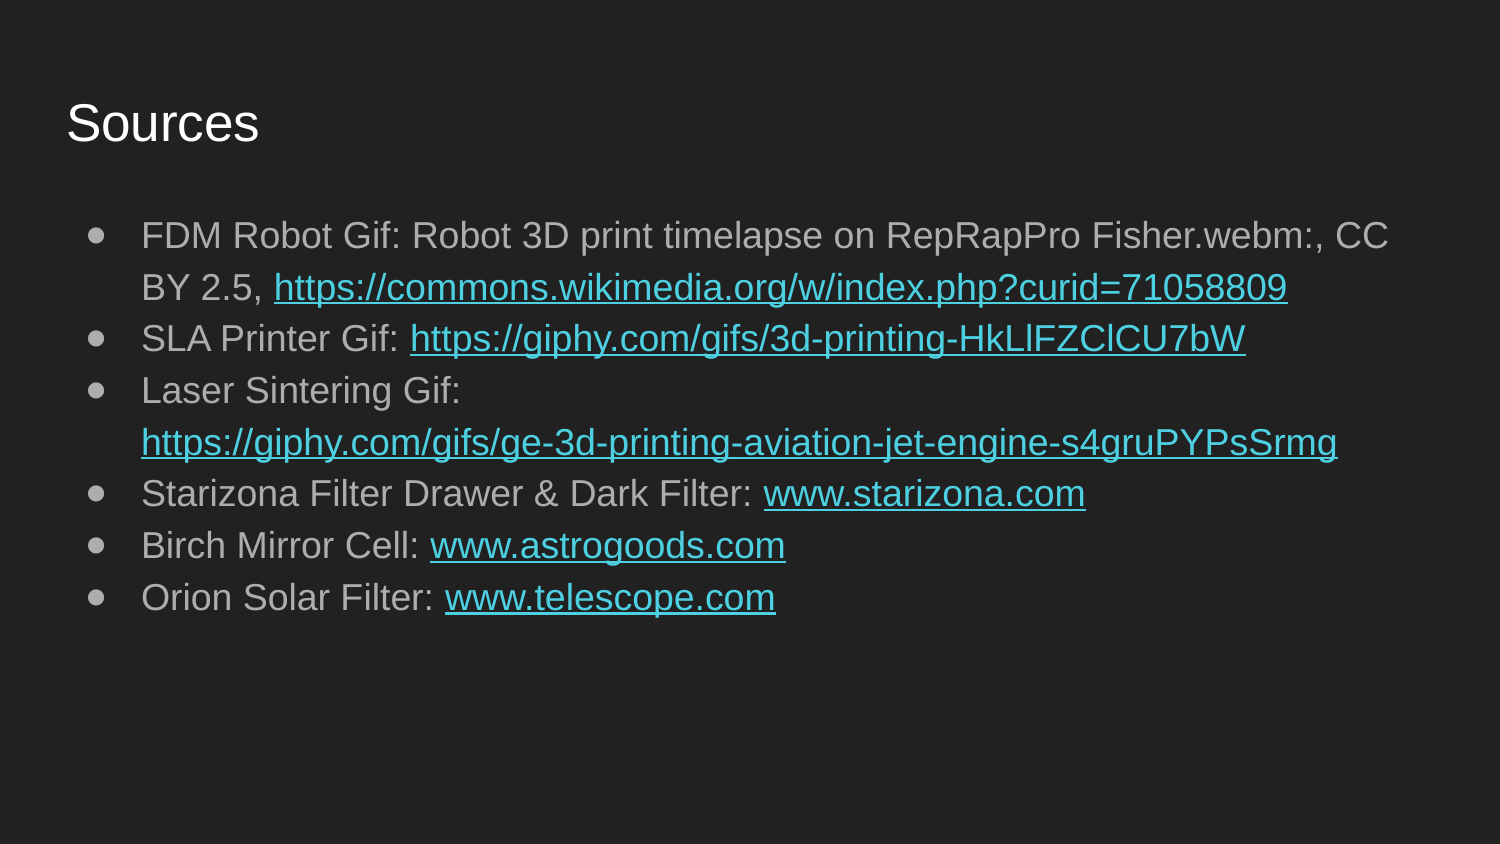

# Sources
FDM Robot Gif: Robot 3D print timelapse on RepRapPro Fisher.webm:, CC BY 2.5, https://commons.wikimedia.org/w/index.php?curid=71058809
SLA Printer Gif: https://giphy.com/gifs/3d-printing-HkLlFZClCU7bW
Laser Sintering Gif: https://giphy.com/gifs/ge-3d-printing-aviation-jet-engine-s4gruPYPsSrmg
Starizona Filter Drawer & Dark Filter: www.starizona.com
Birch Mirror Cell: www.astrogoods.com
Orion Solar Filter: www.telescope.com